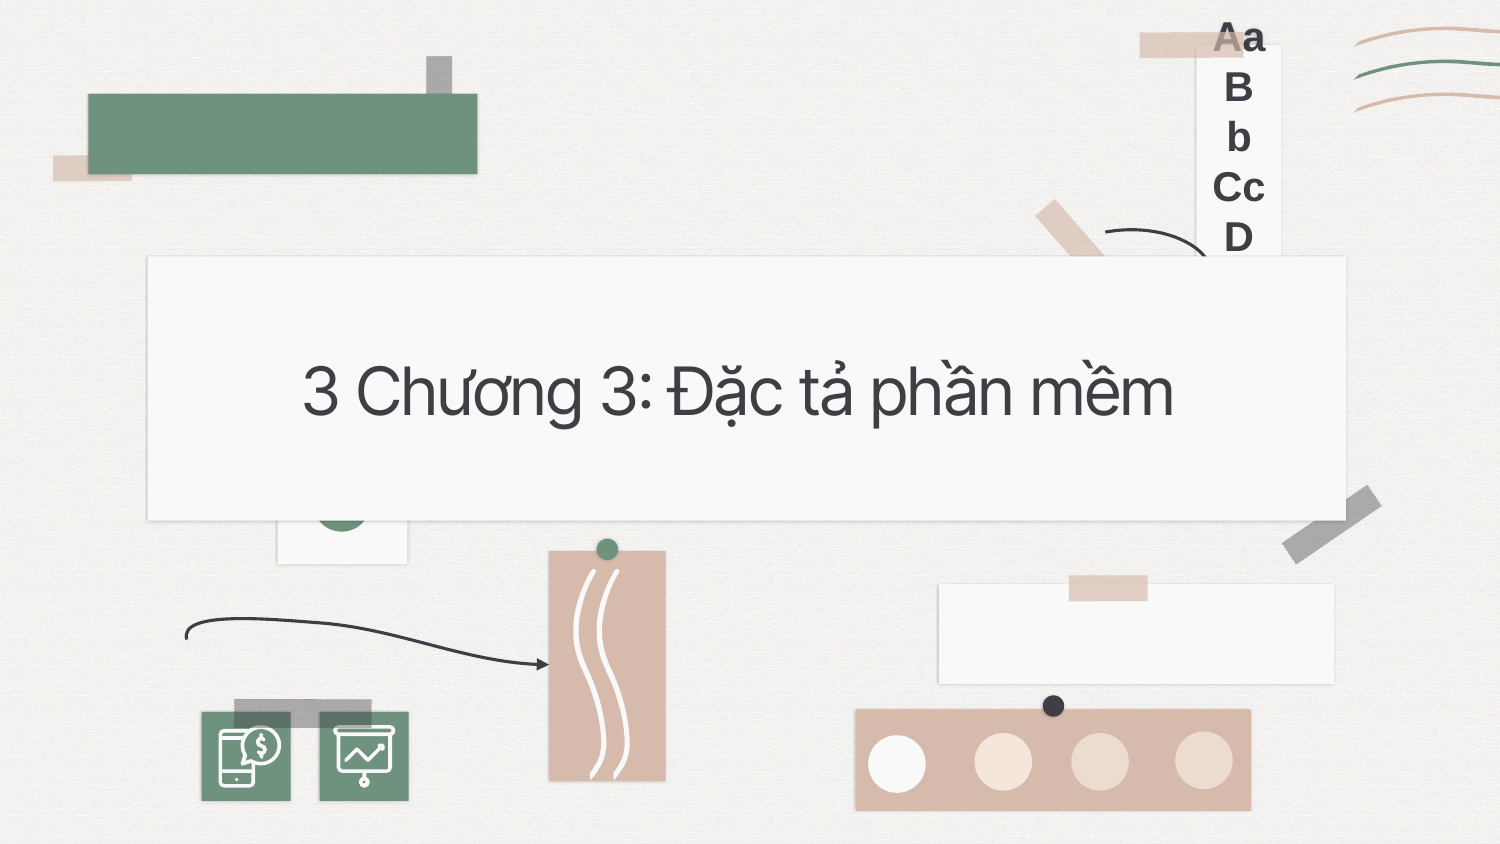

Aa Bb Cc Dd

3 Chương 3: Đặc tả phần mềm